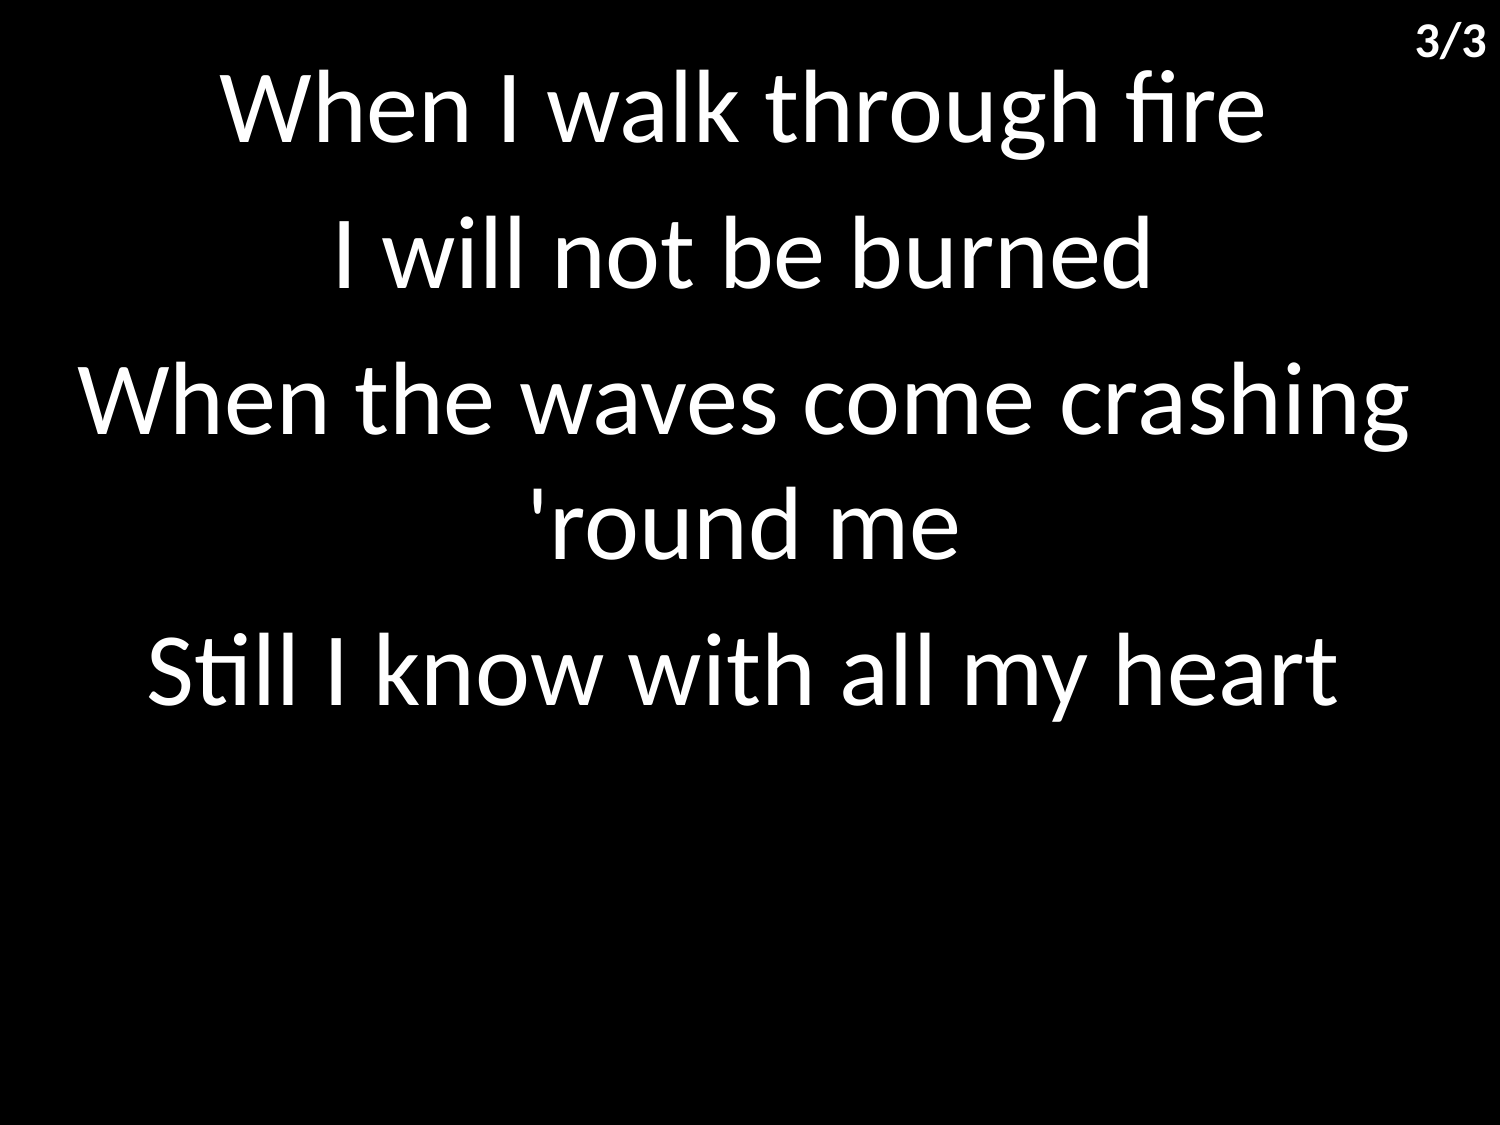

3/3
When I walk through fire
I will not be burned
When the waves come crashing 'round me
Still I know with all my heart